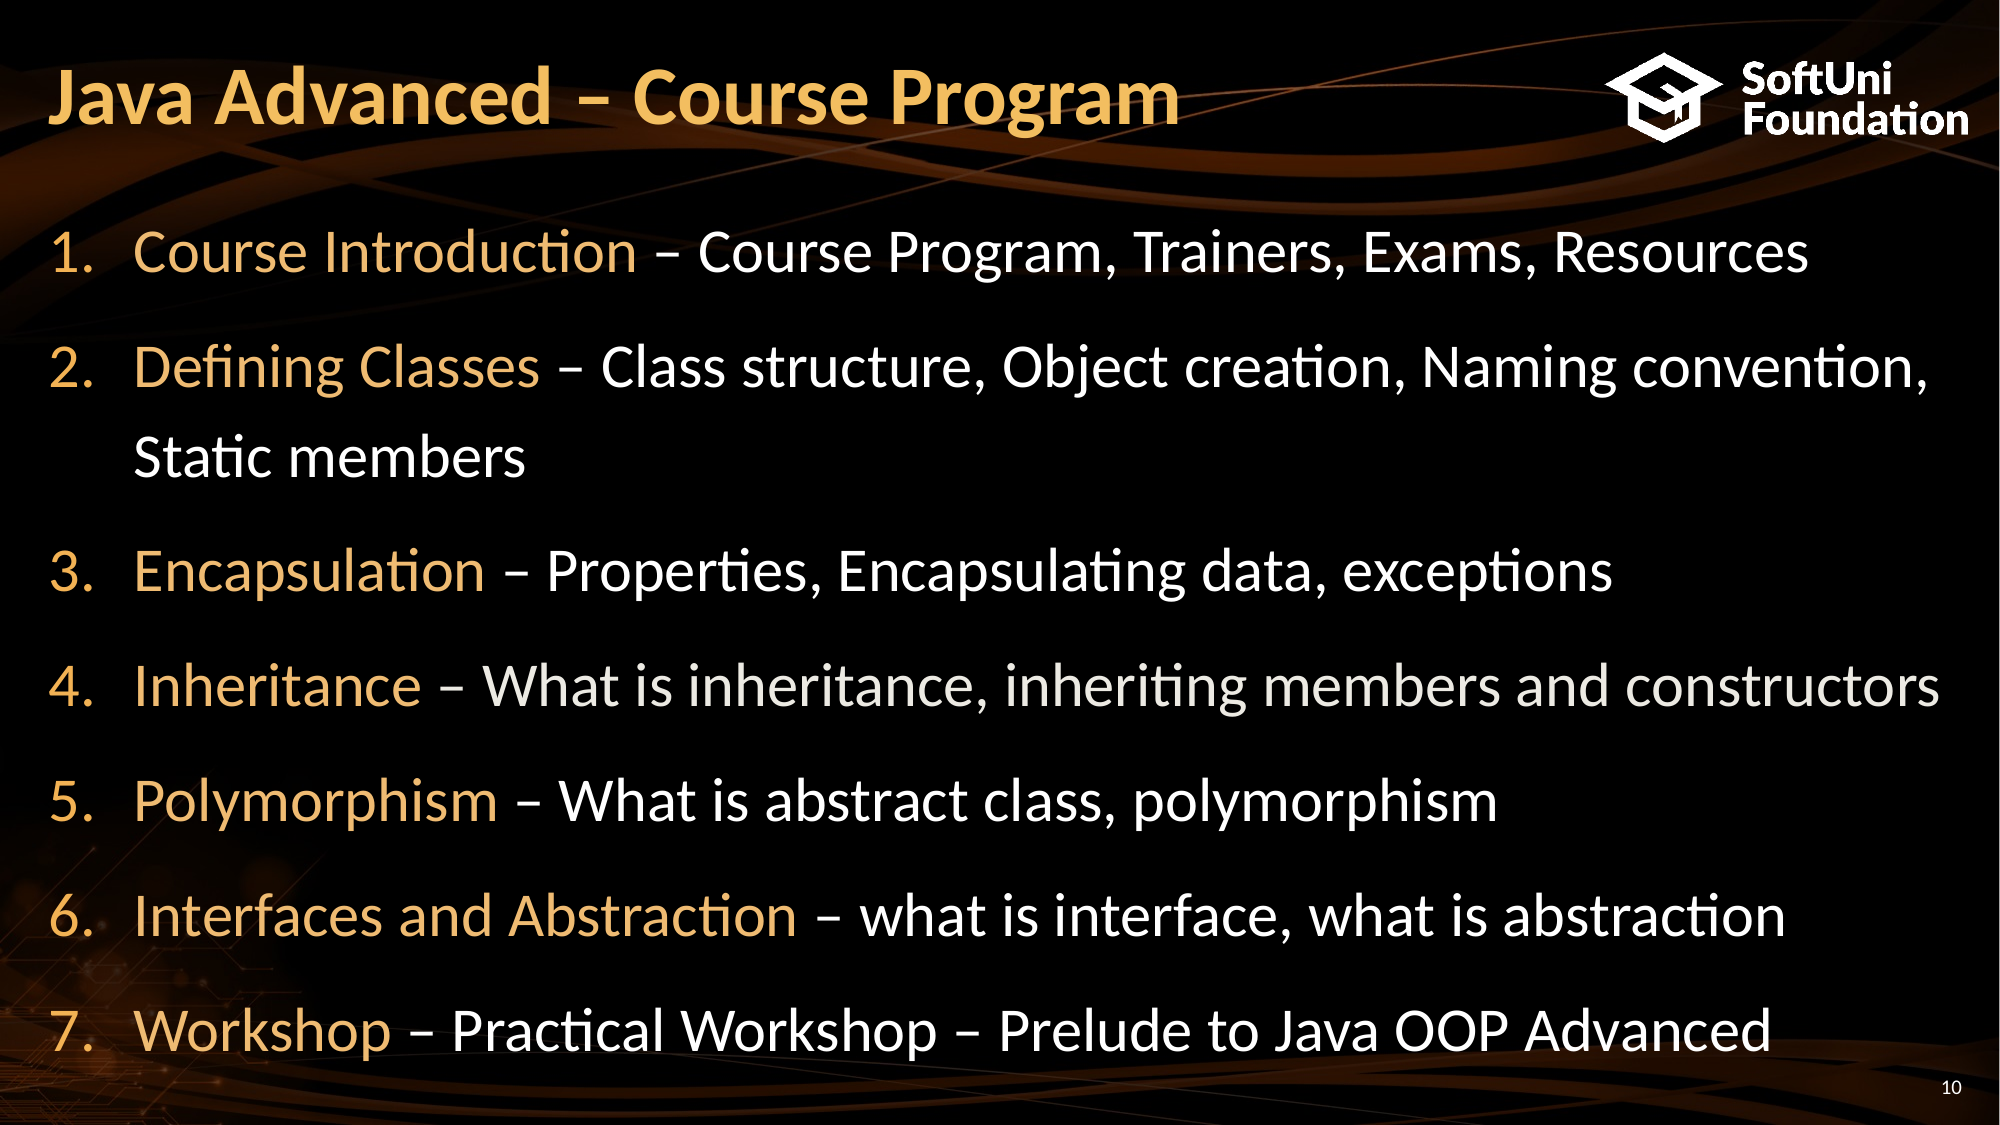

# Java Advanced – Course Program
Course Introduction – Course Program, Trainers, Exams, Resources
Defining Classes – Class structure, Object creation, Naming convention, Static members
Encapsulation – Properties, Encapsulating data, exceptions
Inheritance – What is inheritance, inheriting members and constructors
Polymorphism – What is abstract class, polymorphism
Interfaces and Abstraction – what is interface, what is abstraction
Workshop – Practical Workshop – Prelude to Java OOP Advanced
10